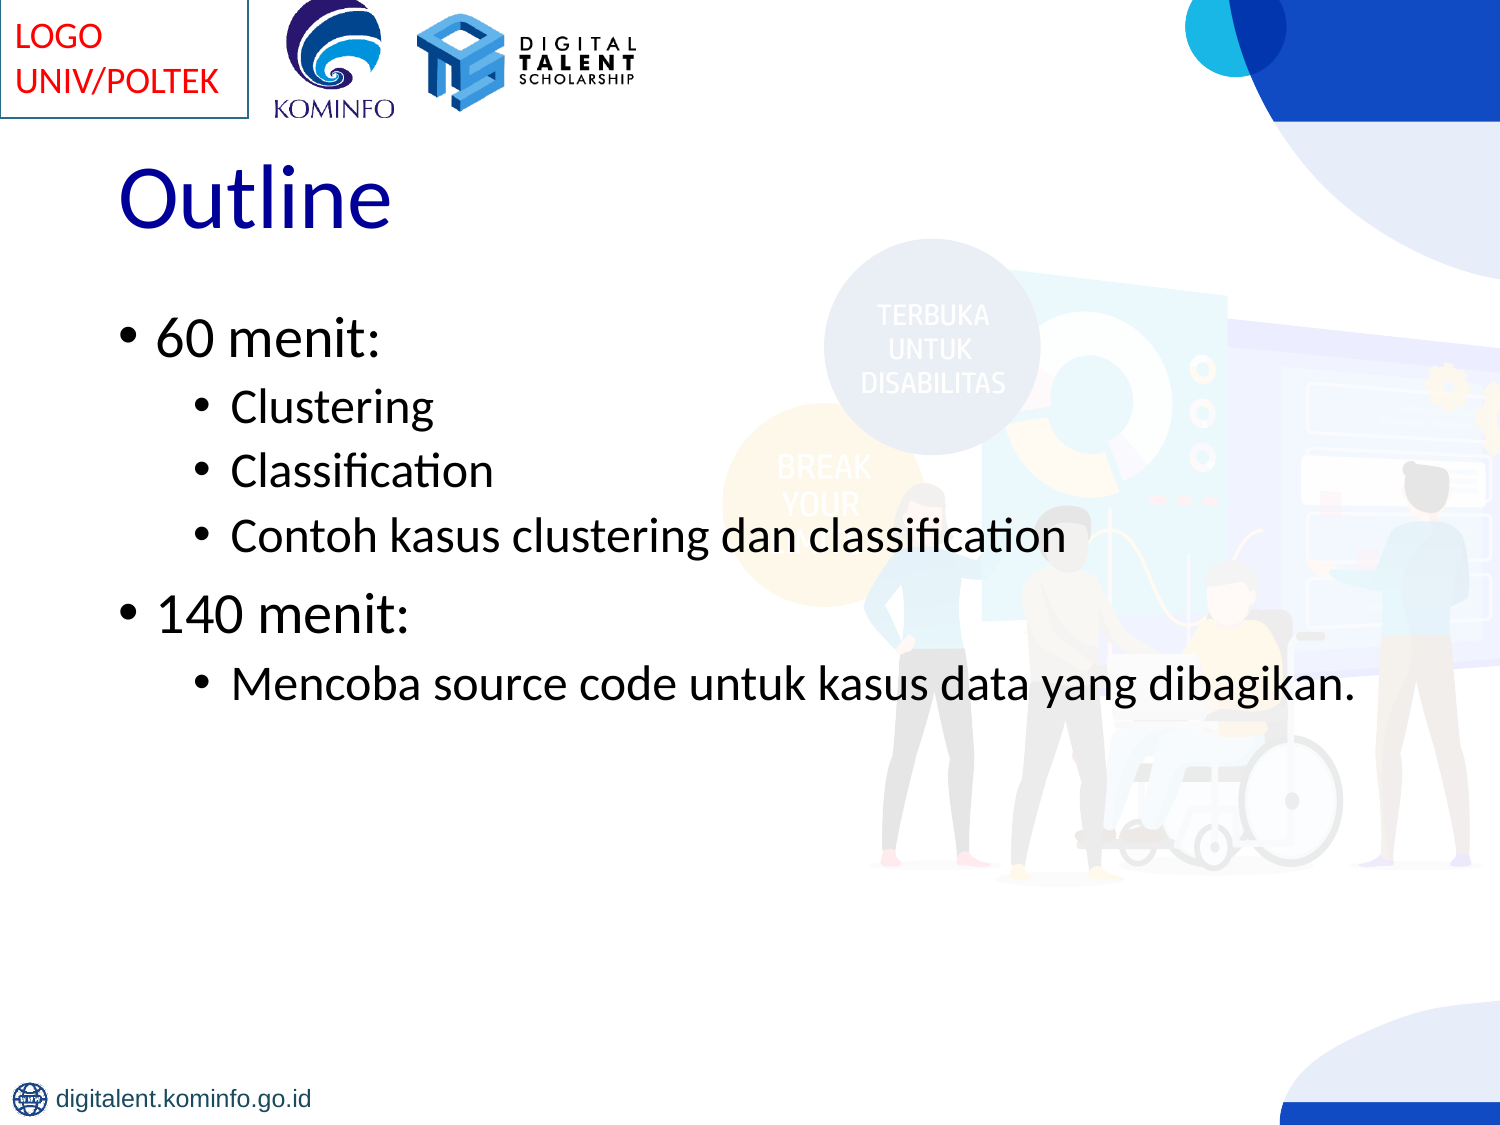

# Outline
60 menit:
Clustering
Classification
Contoh kasus clustering dan classification
140 menit:
Mencoba source code untuk kasus data yang dibagikan.